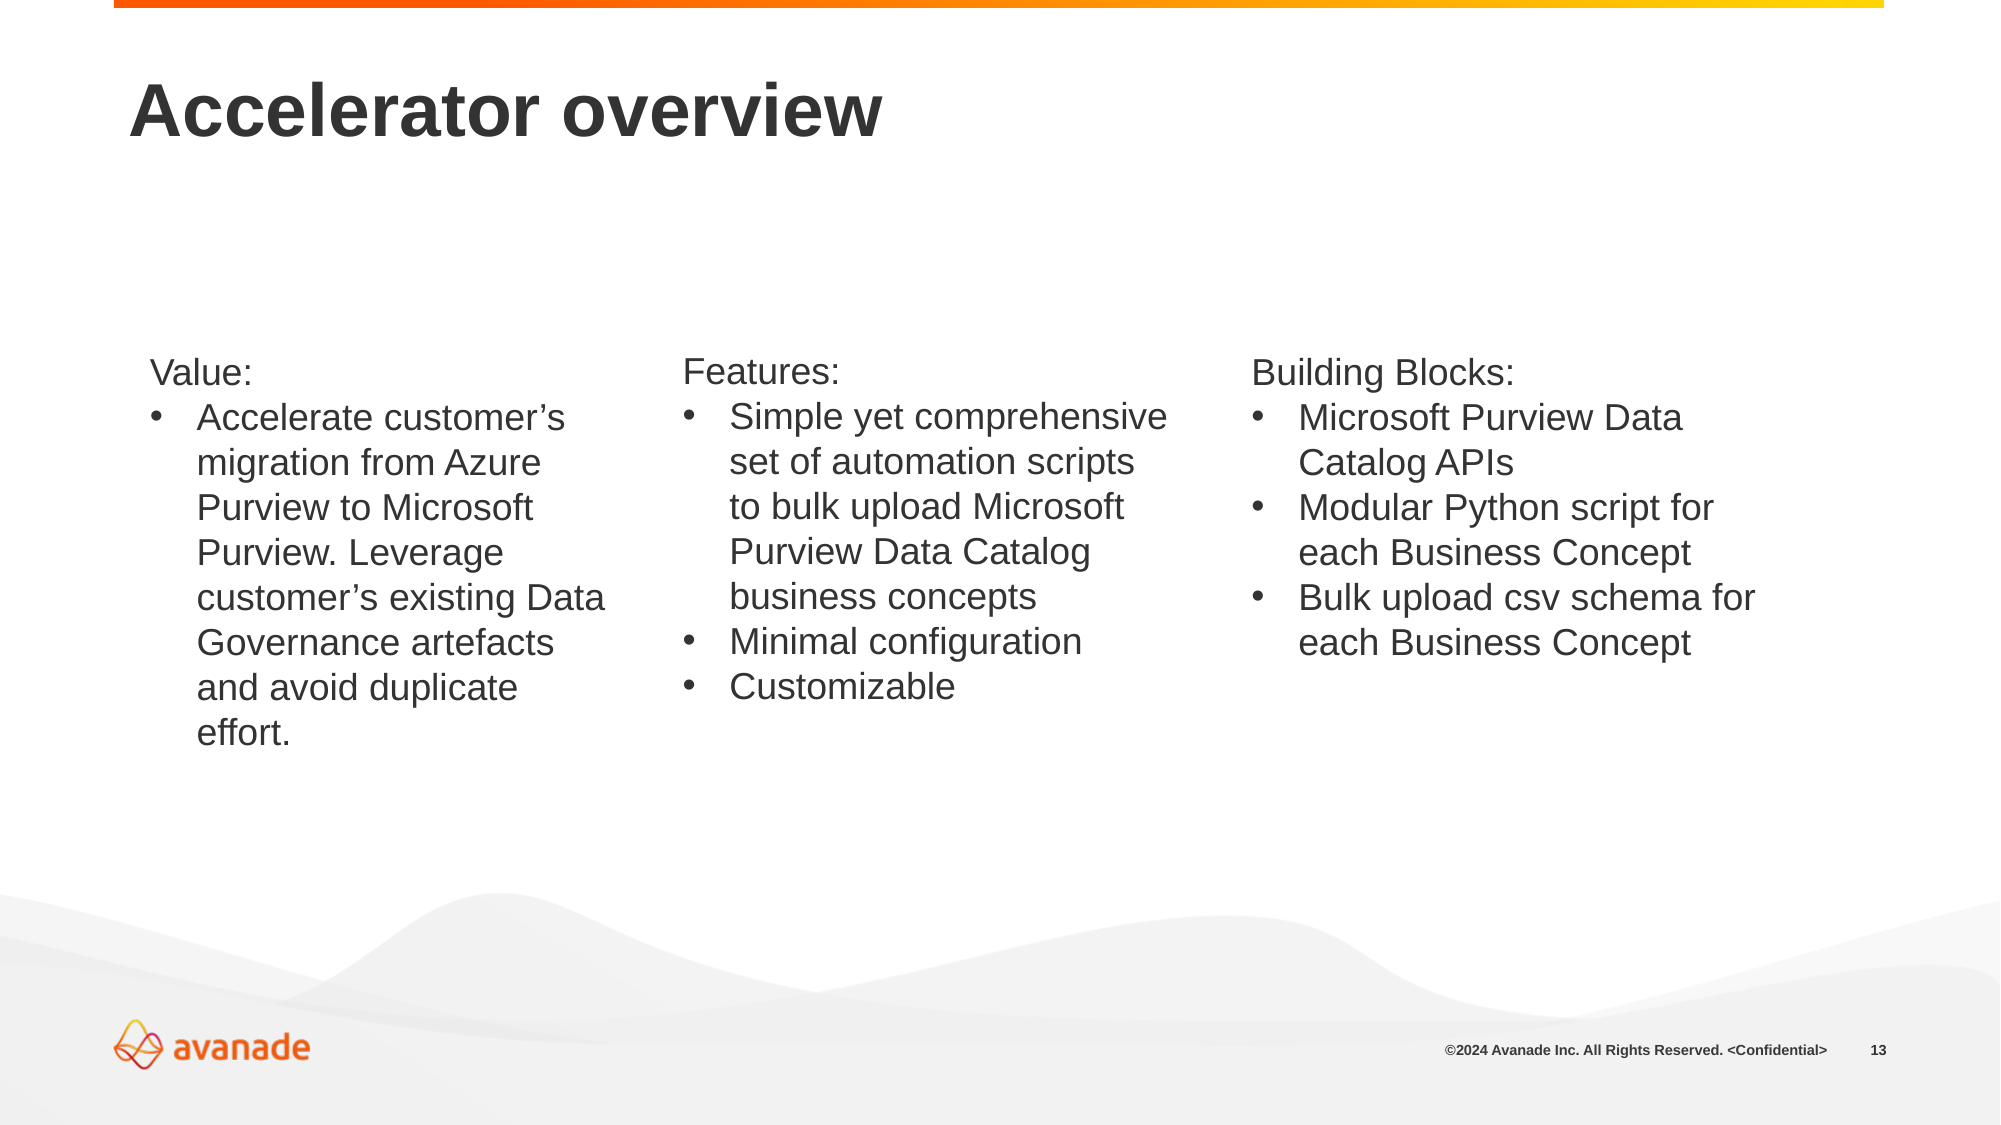

# Accelerator overview
Features:
Simple yet comprehensive set of automation scripts to bulk upload Microsoft Purview Data Catalog business concepts
Minimal configuration
Customizable

Building Blocks:
Microsoft Purview Data Catalog APIs
Modular Python script for each Business Concept
Bulk upload csv schema for each Business Concept

Value:
Accelerate customer’s migration from Azure Purview to Microsoft Purview. Leverage customer’s existing Data Governance artefacts  and avoid duplicate effort.

13